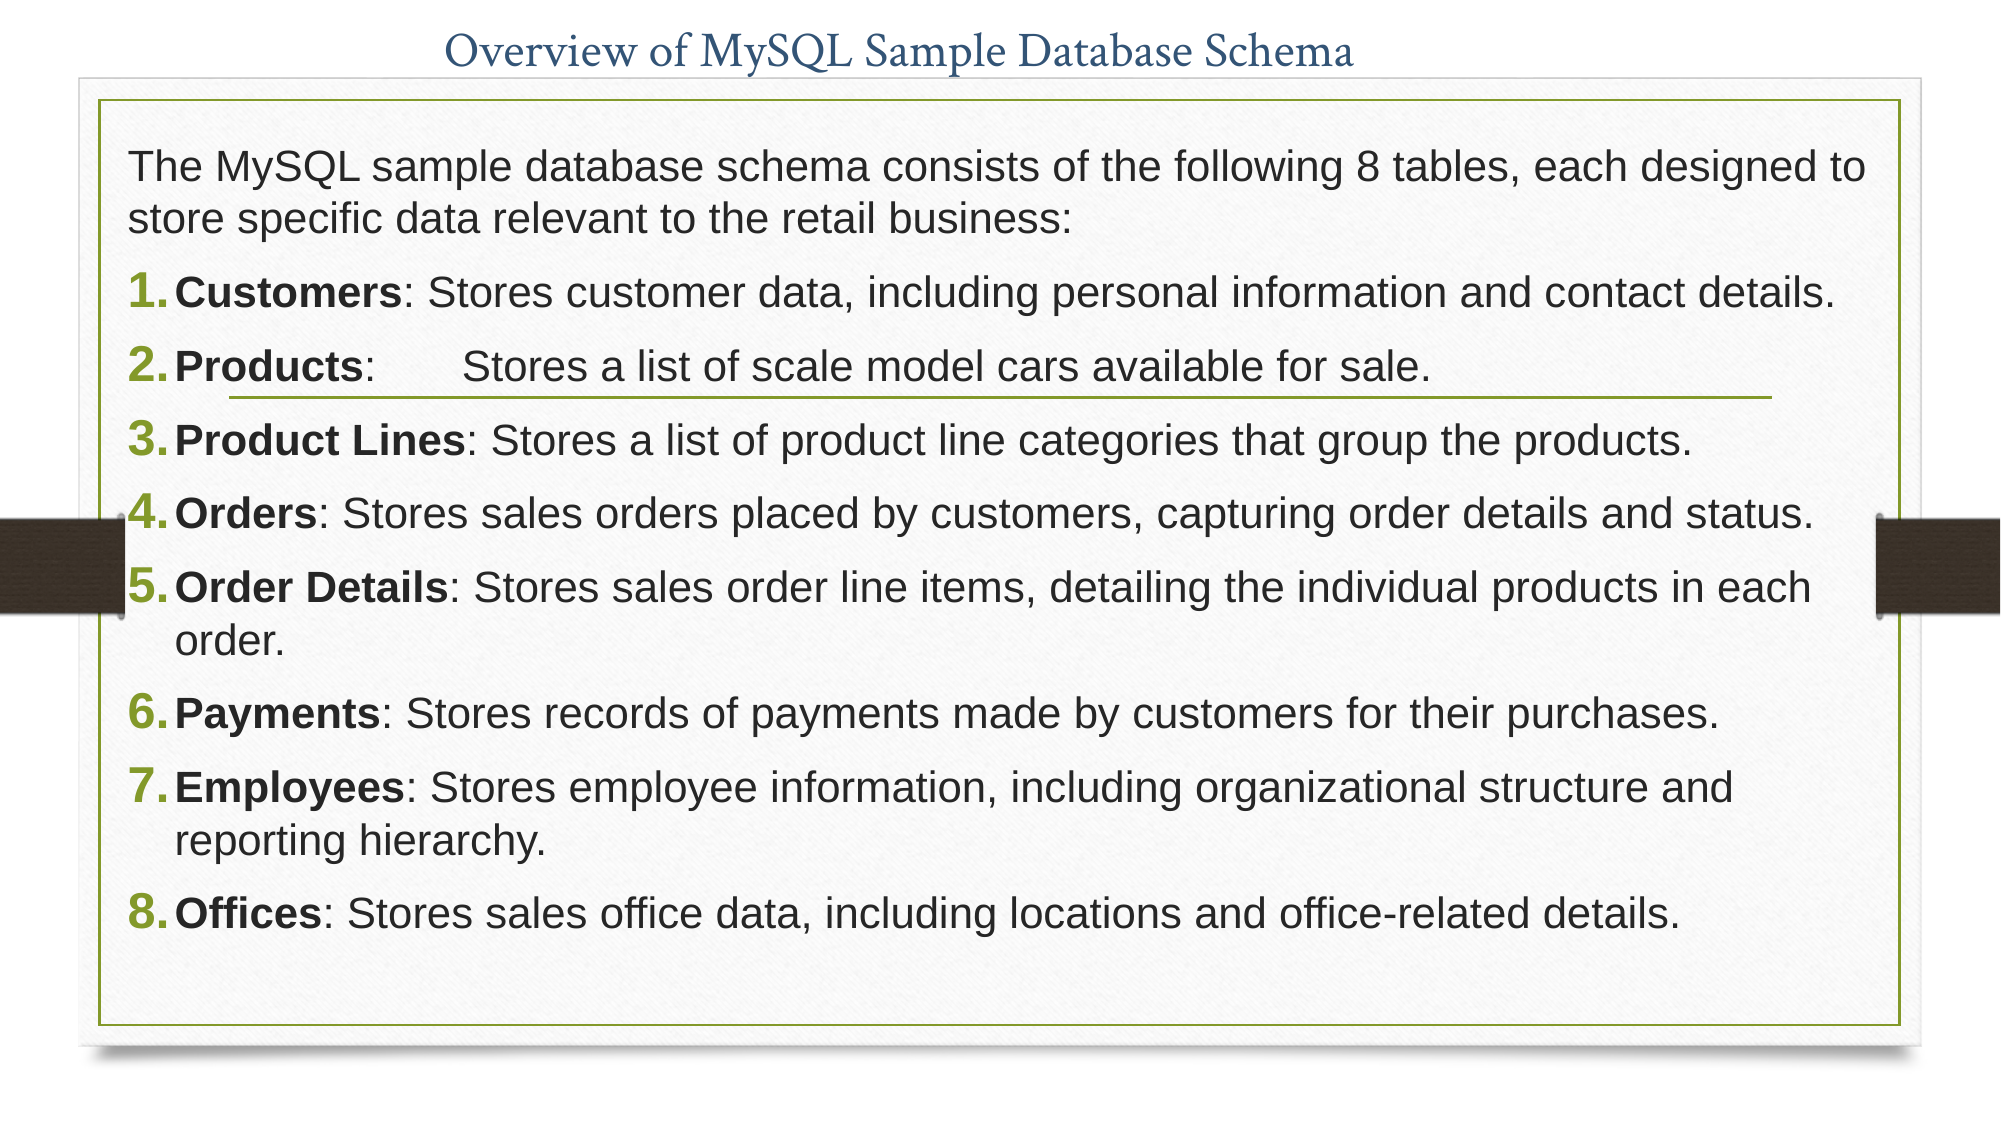

# Overview of MySQL Sample Database Schema
The MySQL sample database schema consists of the following 8 tables, each designed to store specific data relevant to the retail business:
Customers: Stores customer data, including personal information and contact details.
Products:       Stores a list of scale model cars available for sale.
Product Lines: Stores a list of product line categories that group the products.
Orders: Stores sales orders placed by customers, capturing order details and status.
Order Details: Stores sales order line items, detailing the individual products in each order.
Payments: Stores records of payments made by customers for their purchases.
Employees: Stores employee information, including organizational structure and reporting hierarchy.
Offices: Stores sales office data, including locations and office-related details.